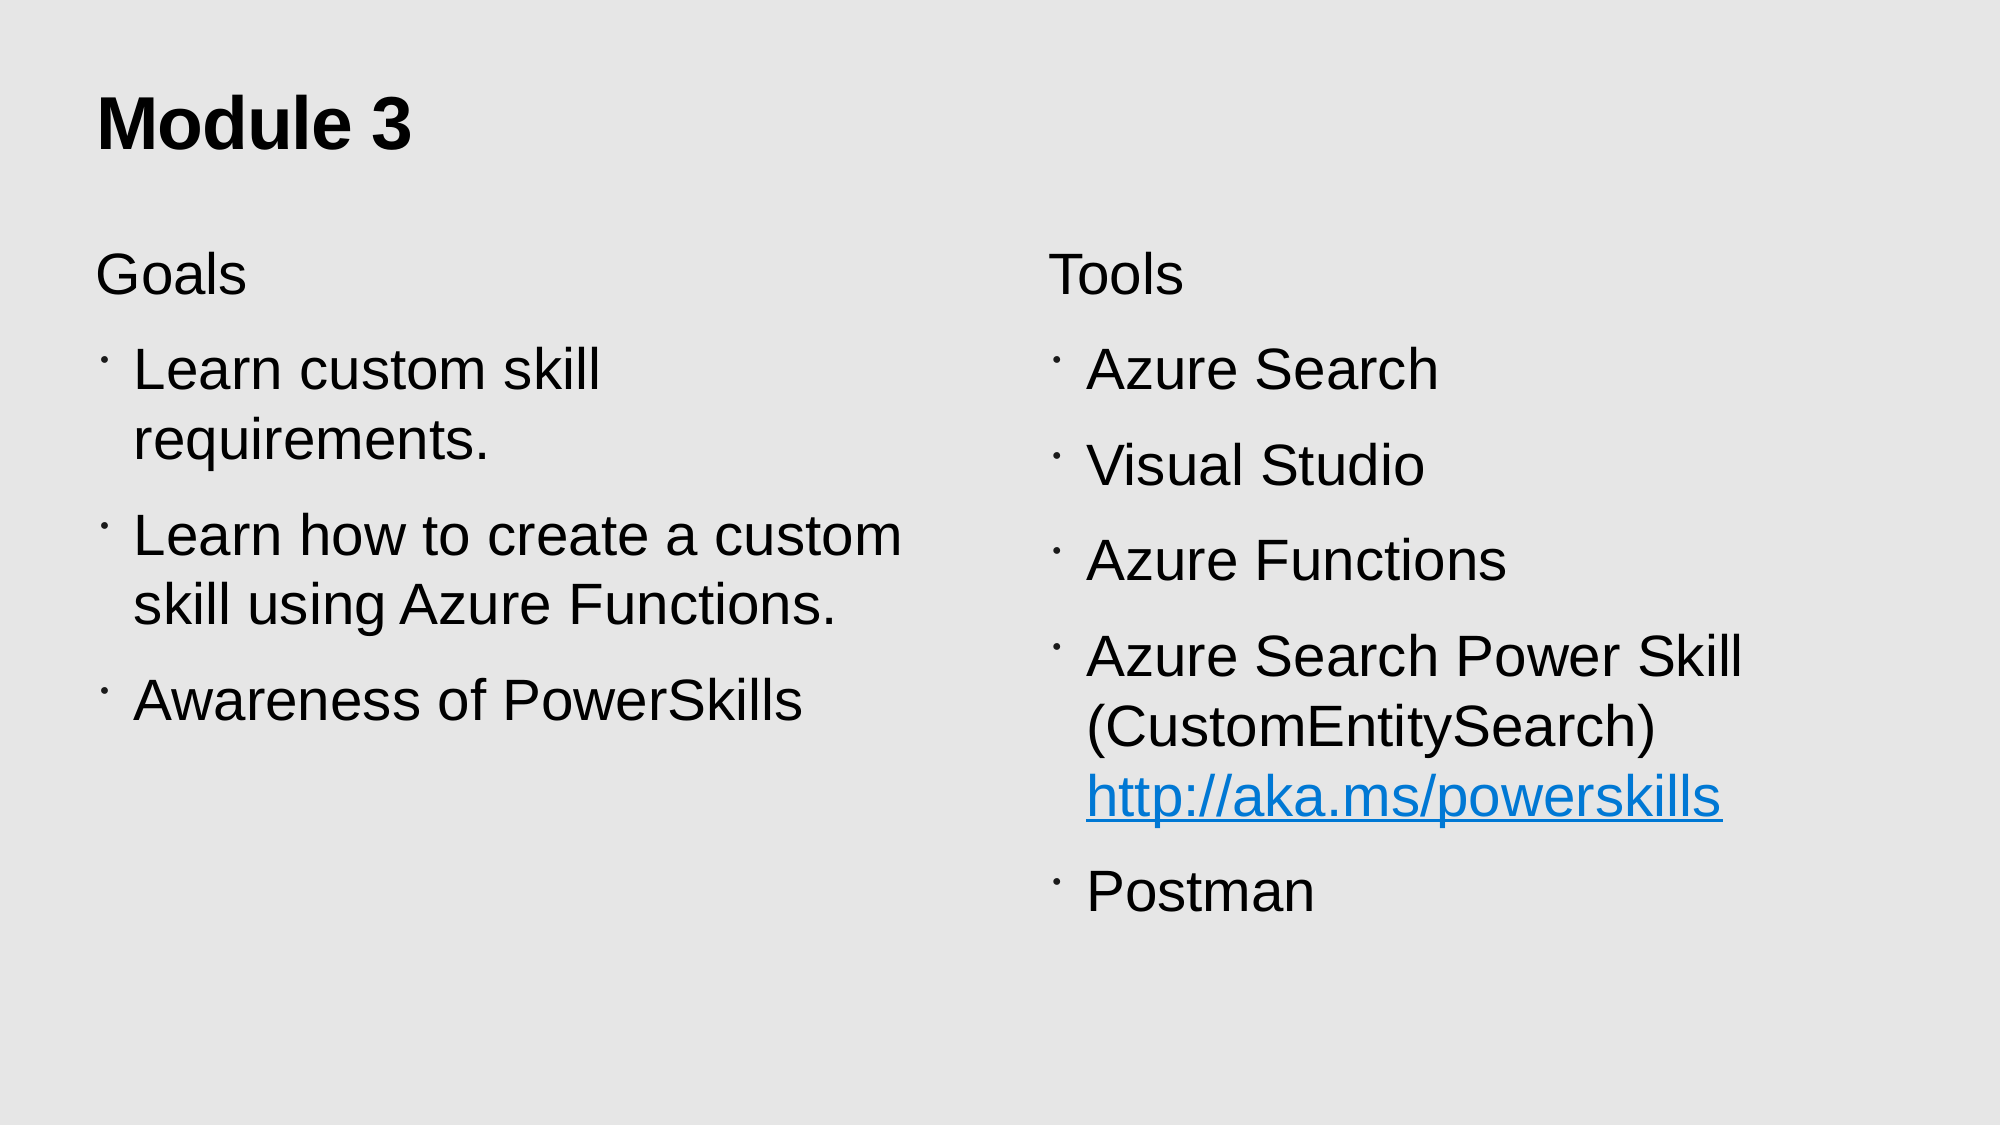

# Module 3
Goals
Learn custom skill requirements.
Learn how to create a custom skill using Azure Functions.
Awareness of PowerSkills
Tools
Azure Search
Visual Studio
Azure Functions
Azure Search Power Skill (CustomEntitySearch)
http://aka.ms/powerskills
Postman